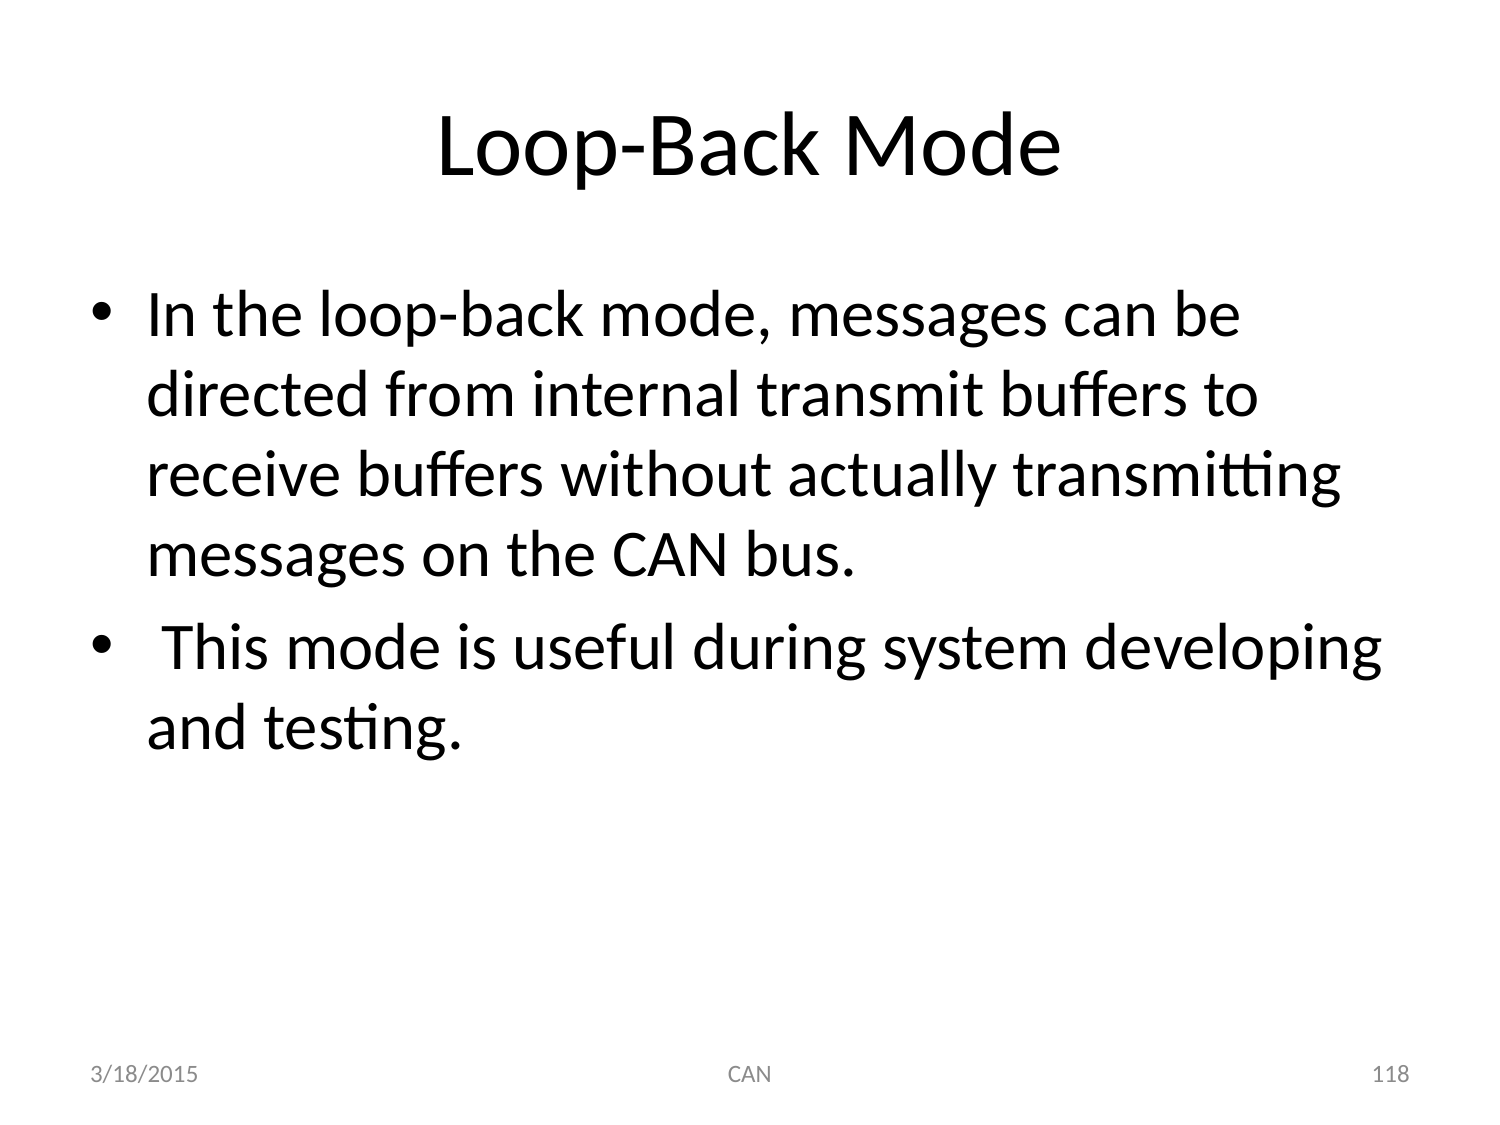

# Loop-Back Mode
In the loop-back mode, messages can be directed from internal transmit buffers to receive buffers without actually transmitting messages on the CAN bus.
 This mode is useful during system developing and testing.
3/18/2015
CAN
118